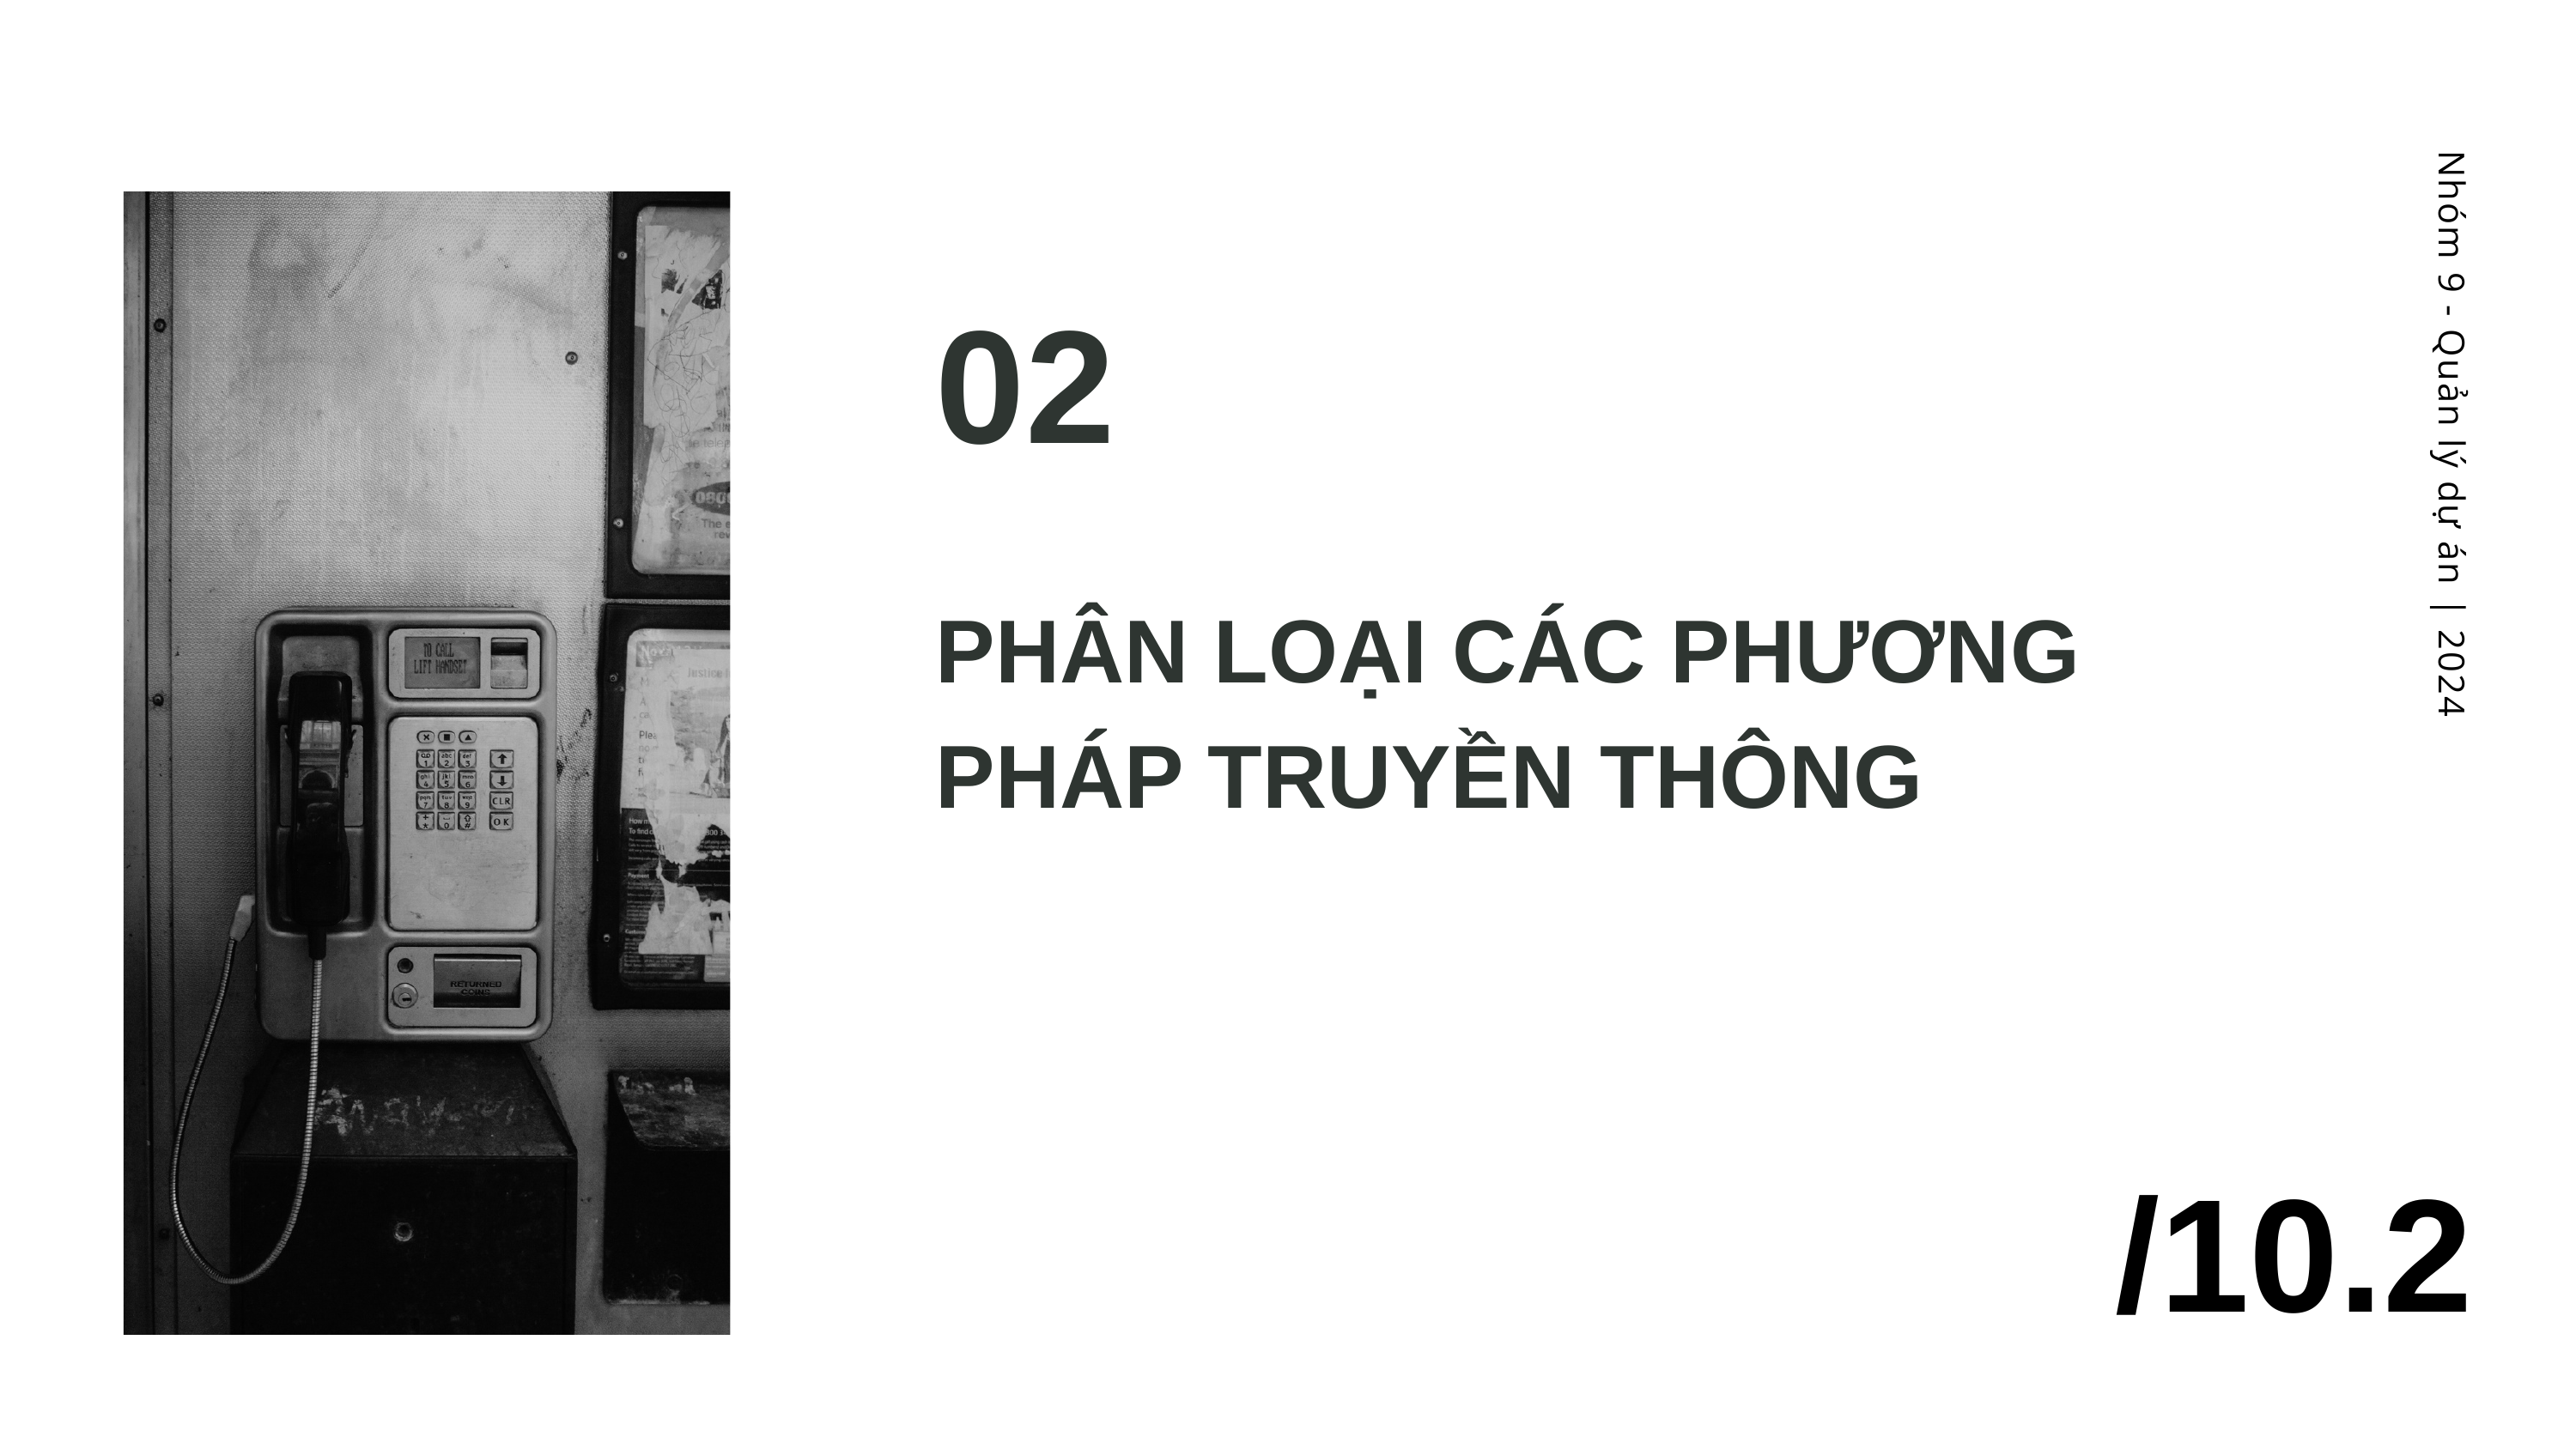

02
Nhóm 9 - Quản lý dự án | 2024
PHÂN LOẠI CÁC PHƯƠNG PHÁP TRUYỀN THÔNG

/10.2